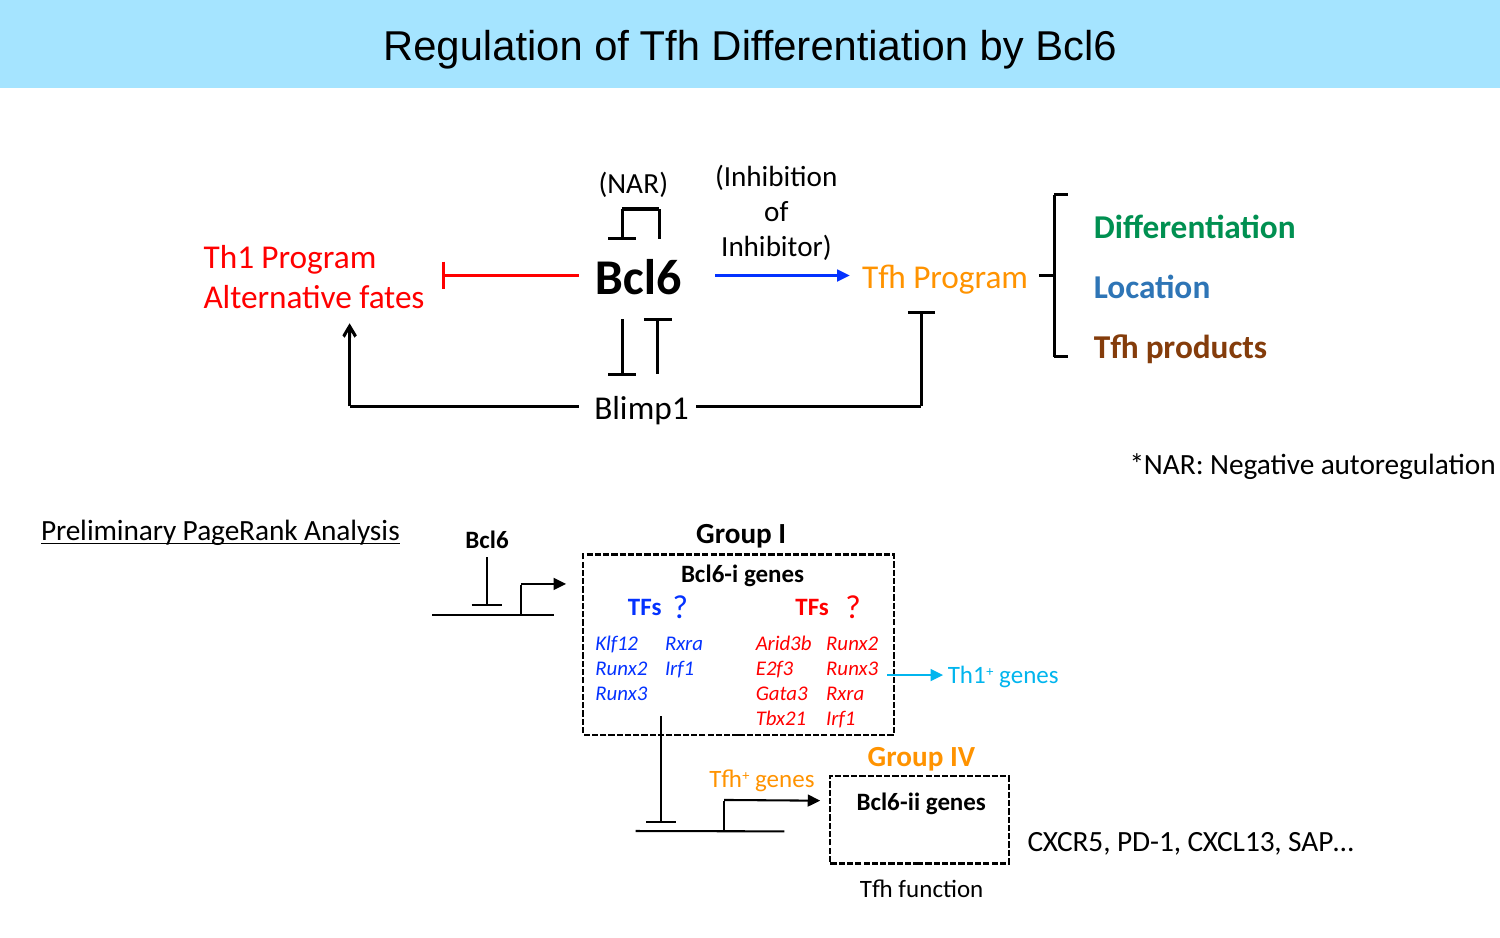

Regulation of Tfh Differentiation by Bcl6
(Inhibition
of
Inhibitor)
(NAR)
Differentiation
Location
Tfh products
Th1 Program
Alternative fates
Bcl6
Tfh Program
Blimp1
*NAR: Negative autoregulation
Preliminary PageRank Analysis
Group I
Bcl6
Bcl6-i genes

?
?
TFs
TFs
Klf12
Runx2
Runx3
Rxra
Irf1
Arid3b
E2f3
Gata3
Tbx21
Runx2
Runx3
Rxra
Irf1
Th1+ genes
Group IV
Tfh+ genes

Bcl6-ii genes
Tfh function
CXCR5, PD-1, CXCL13, SAP…